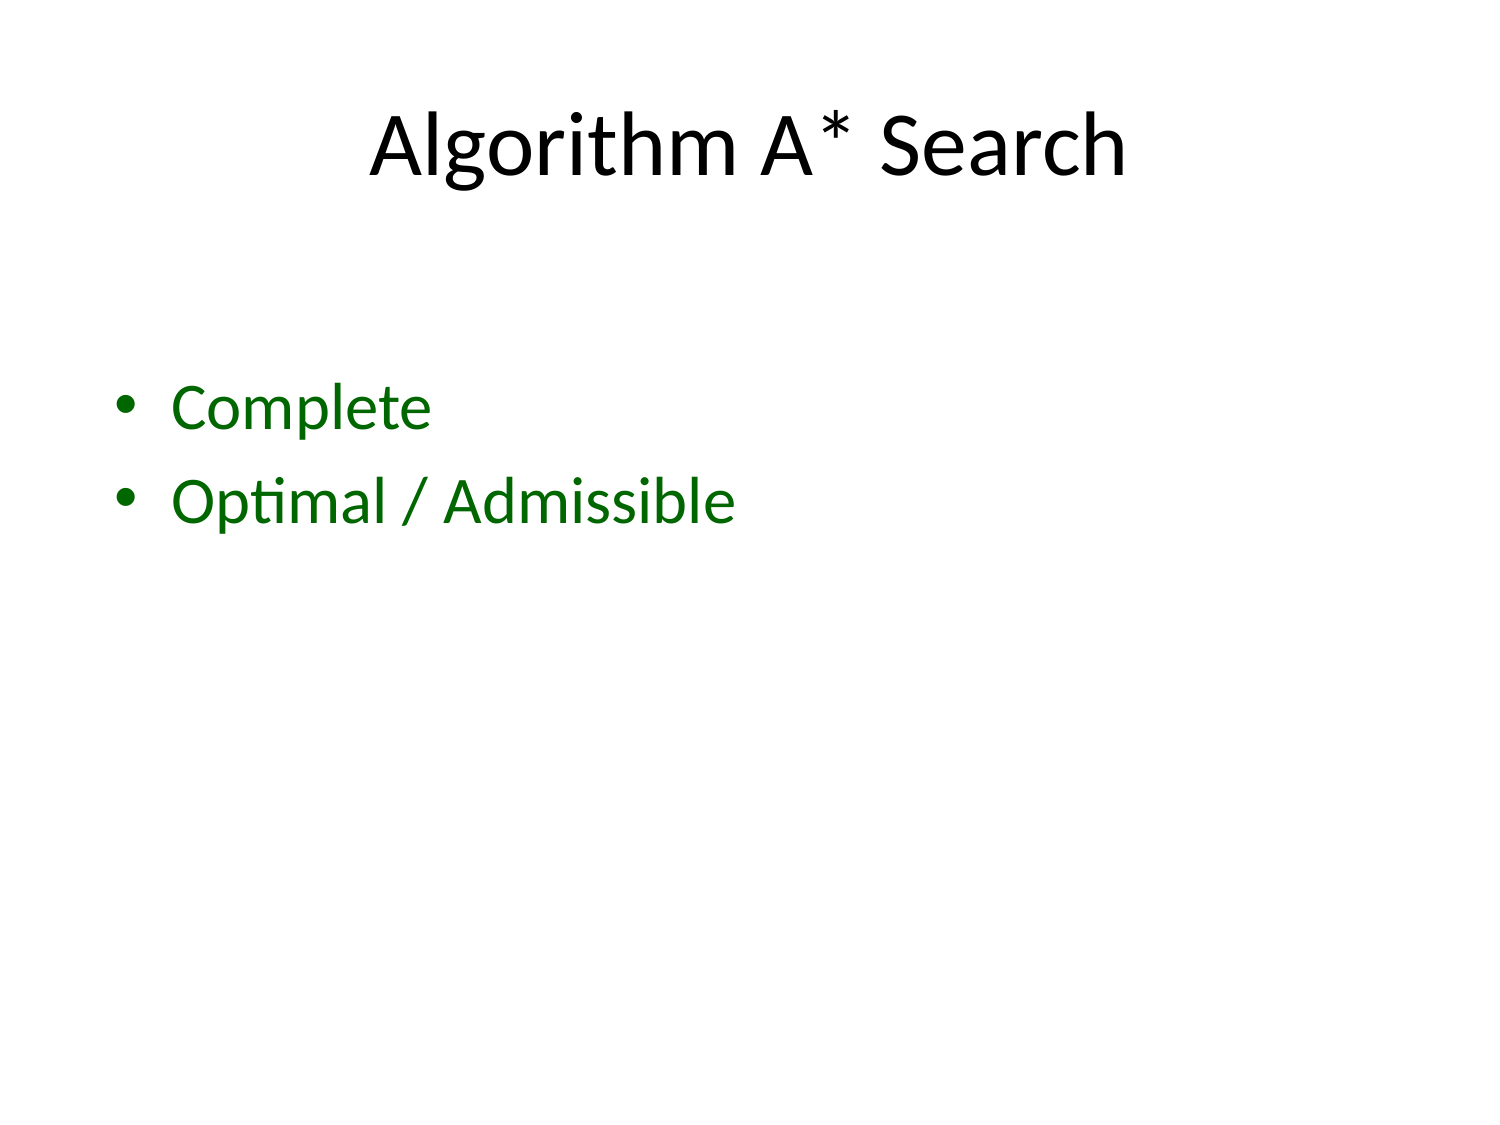

# Algorithm A* Search

Complete
Optimal / Admissible